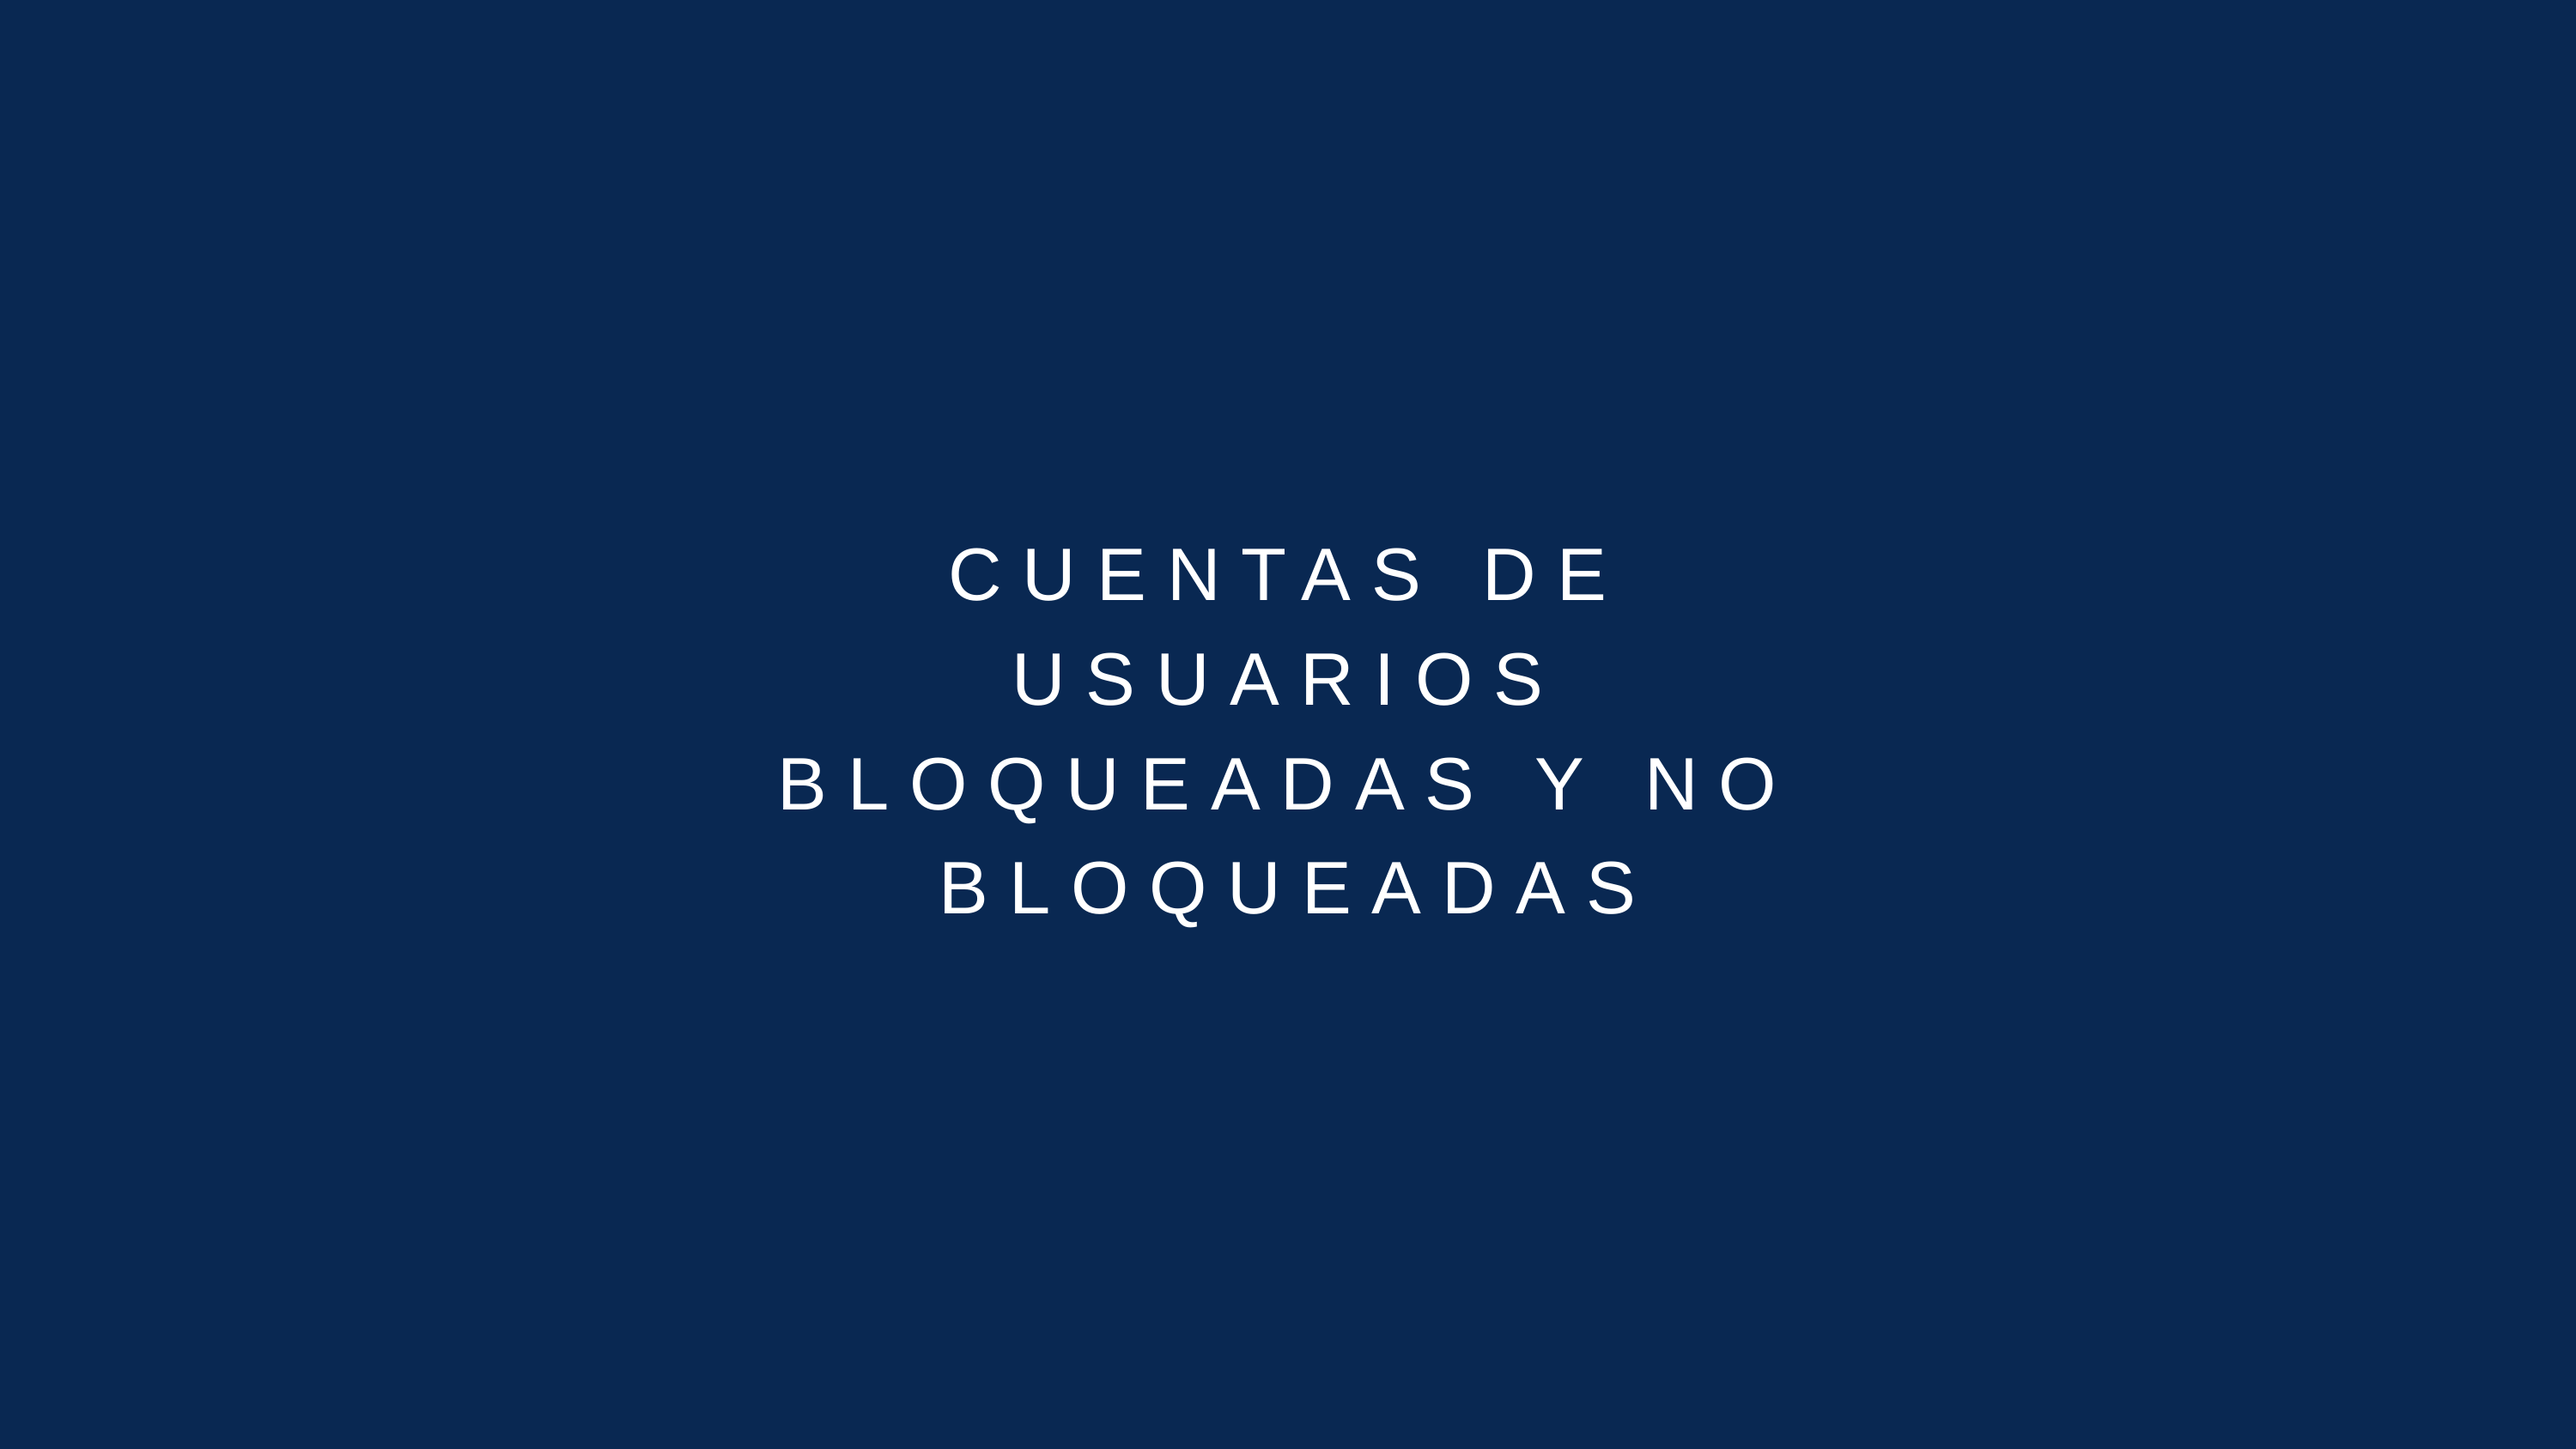

CUENTAS DE USUARIOS BLOQUEADAS Y NO BLOQUEADAS